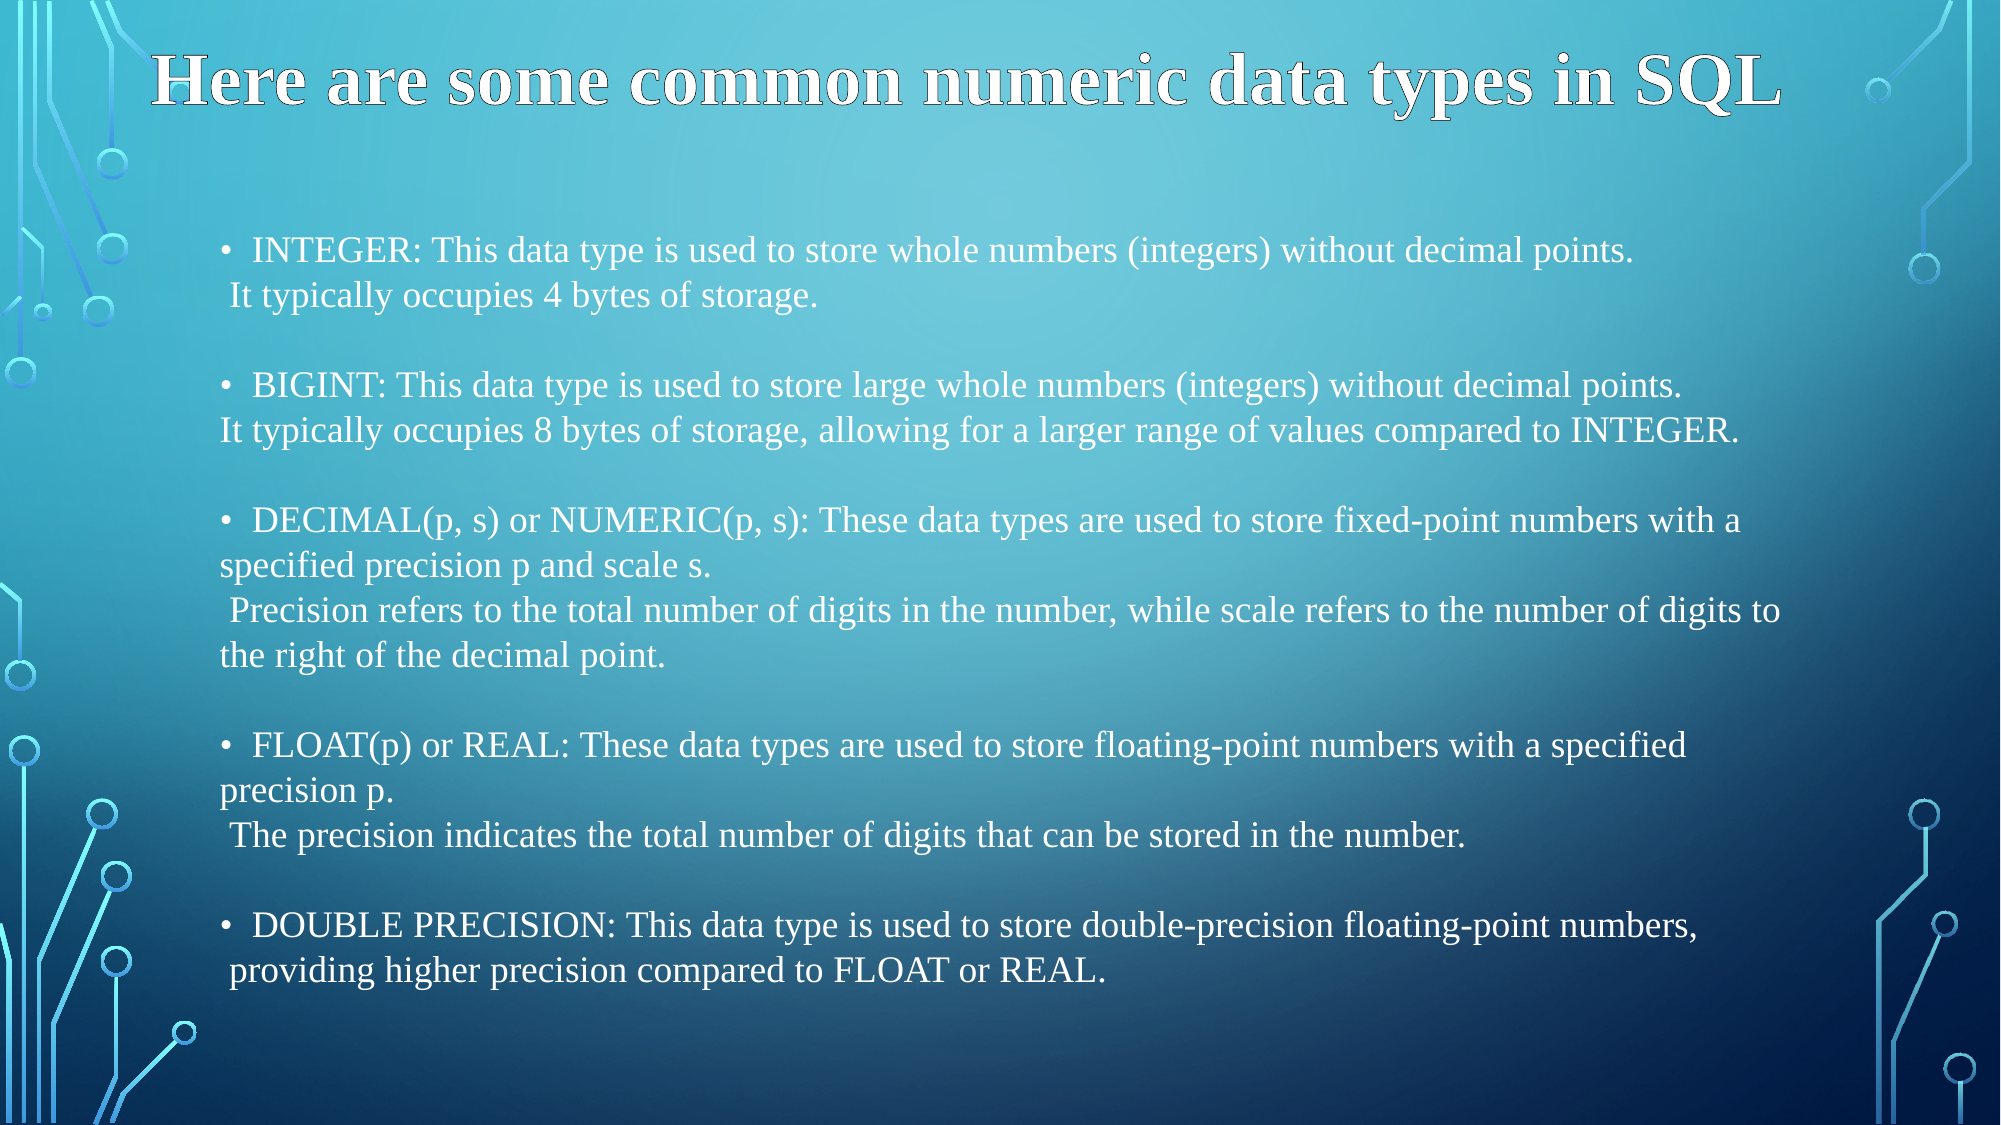

Here are some common numeric data types in SQL

•  INTEGER: This data type is used to store whole numbers (integers) without decimal points.
 It typically occupies 4 bytes of storage.

•  BIGINT: This data type is used to store large whole numbers (integers) without decimal points.
It typically occupies 8 bytes of storage, allowing for a larger range of values compared to INTEGER.

•  DECIMAL(p, s) or NUMERIC(p, s): These data types are used to store fixed-point numbers with a specified precision p and scale s.
 Precision refers to the total number of digits in the number, while scale refers to the number of digits to the right of the decimal point.

•  FLOAT(p) or REAL: These data types are used to store floating-point numbers with a specified precision p.
 The precision indicates the total number of digits that can be stored in the number.

•  DOUBLE PRECISION: This data type is used to store double-precision floating-point numbers,
 providing higher precision compared to FLOAT or REAL.